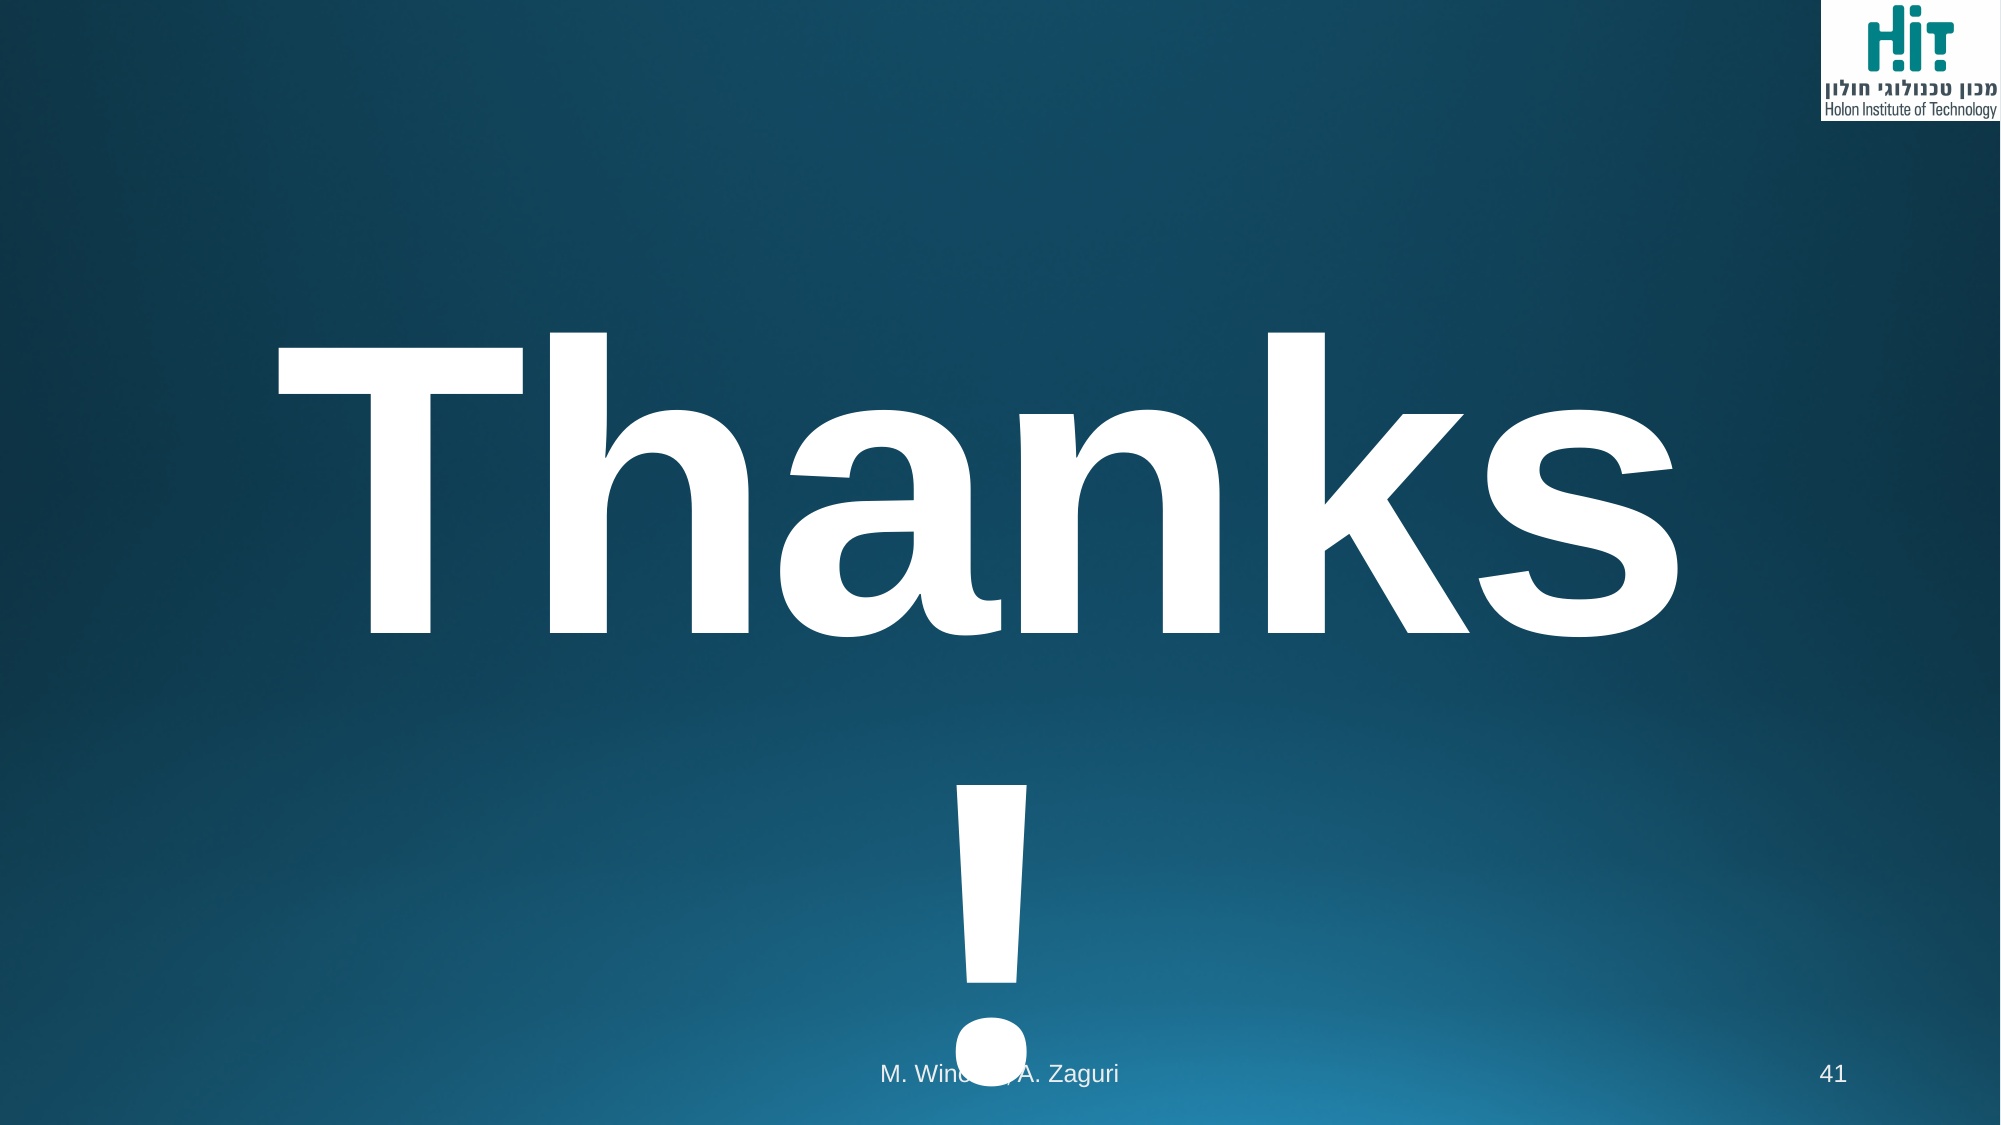

# Thanks !
M. Winokur, A. Zaguri
41